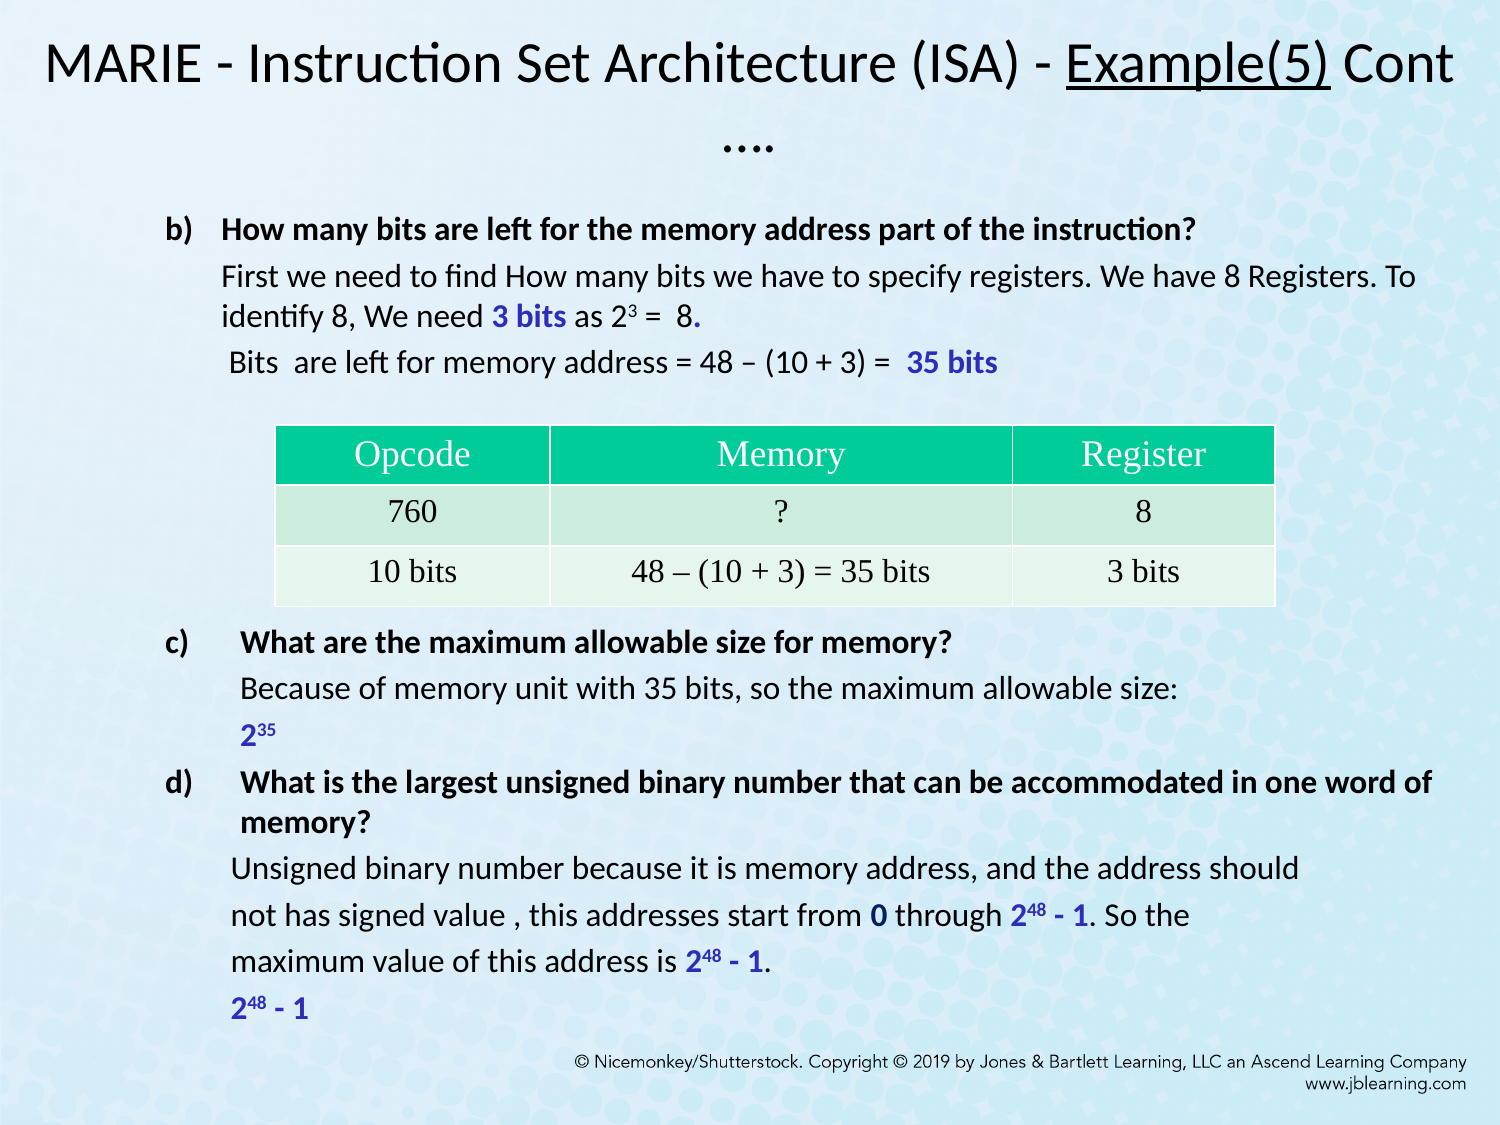

# MARIE - Instruction Set Architecture (ISA) - Example(5) Cont ….
How many bits are left for the memory address part of the instruction?
	First we need to find How many bits we have to specify registers. We have 8 Registers. To identify 8, We need 3 bits as 23 =  8.
	 Bits  are left for memory address = 48 – (10 + 3) =  35 bits

c) 	What are the maximum allowable size for memory?
	Because of memory unit with 35 bits, so the maximum allowable size:
	235
What is the largest unsigned binary number that can be accommodated in one word of memory?
Unsigned binary number because it is memory address, and the address should
not has signed value , this addresses start from 0 through 248 - 1. So the
maximum value of this address is 248 - 1.
248 - 1

| Opcode | Memory | Register |
| --- | --- | --- |
| 760 | ? | 8 |
| 10 bits | 48 – (10 + 3) = 35 bits | 3 bits |